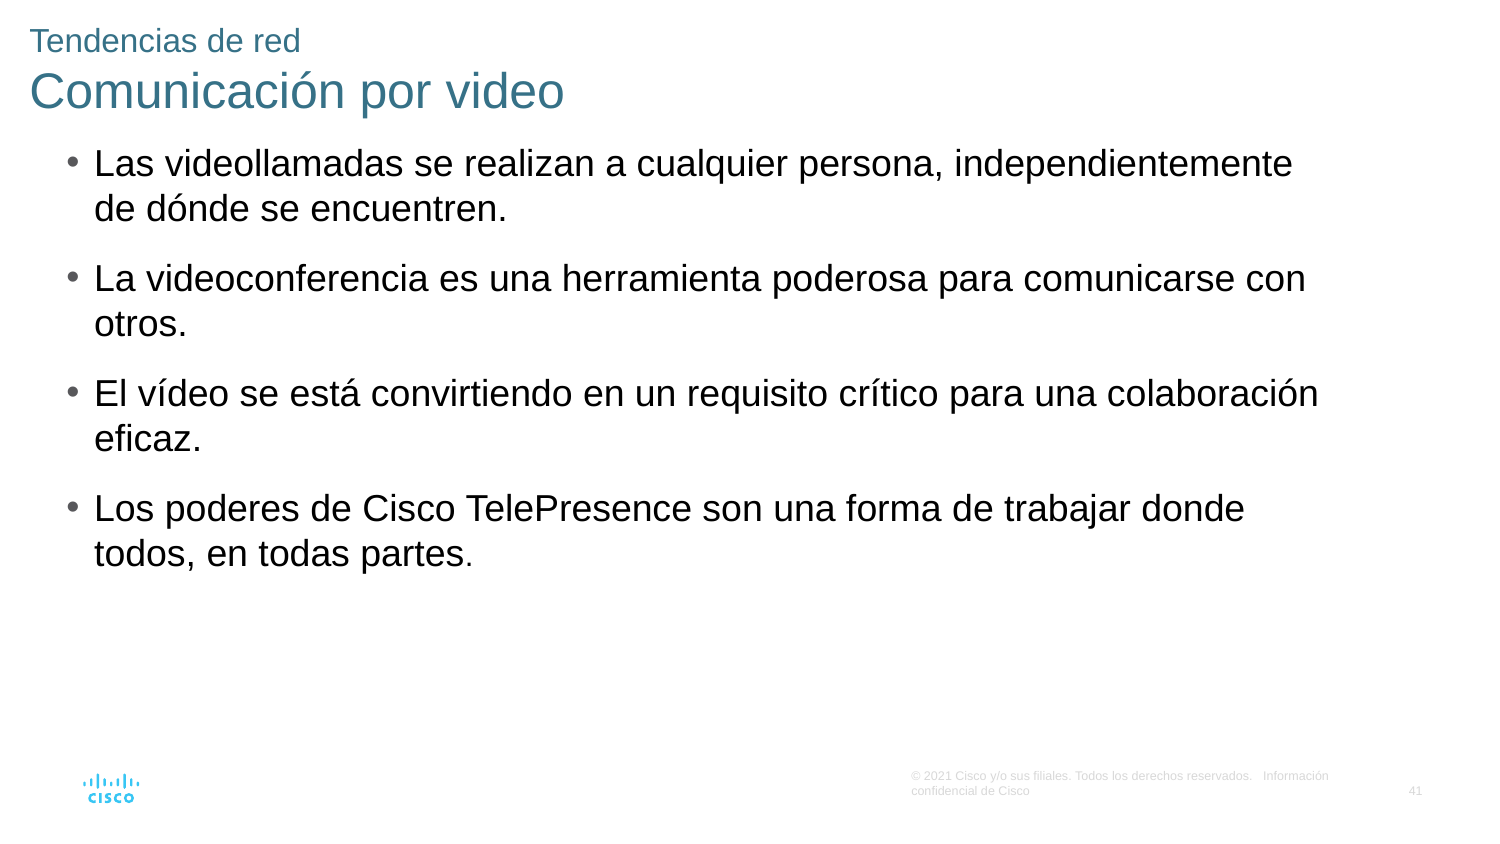

# Tendencias de red Comunicación por video
Las videollamadas se realizan a cualquier persona, independientemente de dónde se encuentren.
La videoconferencia es una herramienta poderosa para comunicarse con otros.
El vídeo se está convirtiendo en un requisito crítico para una colaboración eficaz.
Los poderes de Cisco TelePresence son una forma de trabajar donde todos, en todas partes.